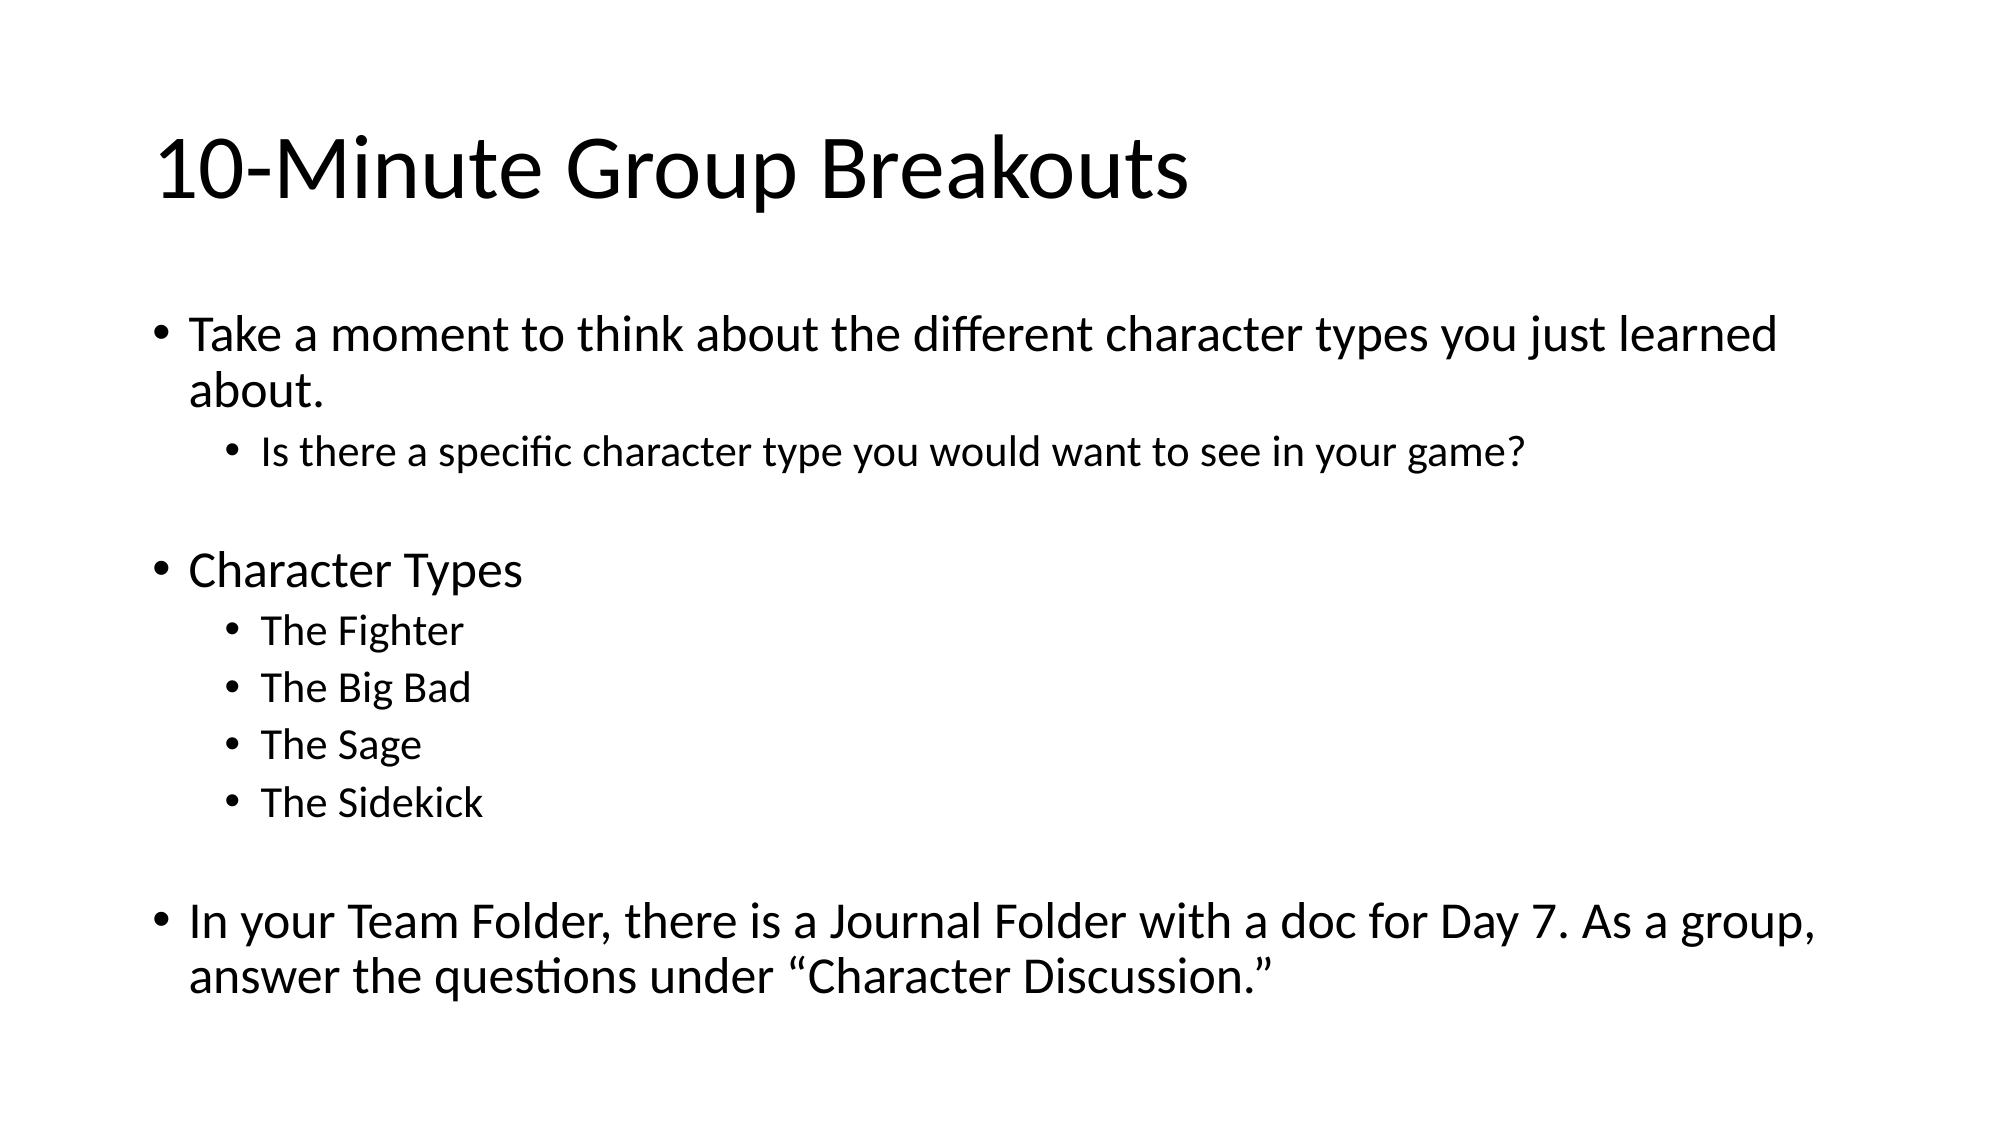

# 10-Minute Group Breakouts
Take a moment to think about the different character types you just learned about.
Is there a specific character type you would want to see in your game?
Character Types
The Fighter
The Big Bad
The Sage
The Sidekick
In your Team Folder, there is a Journal Folder with a doc for Day 7. As a group, answer the questions under “Character Discussion.”